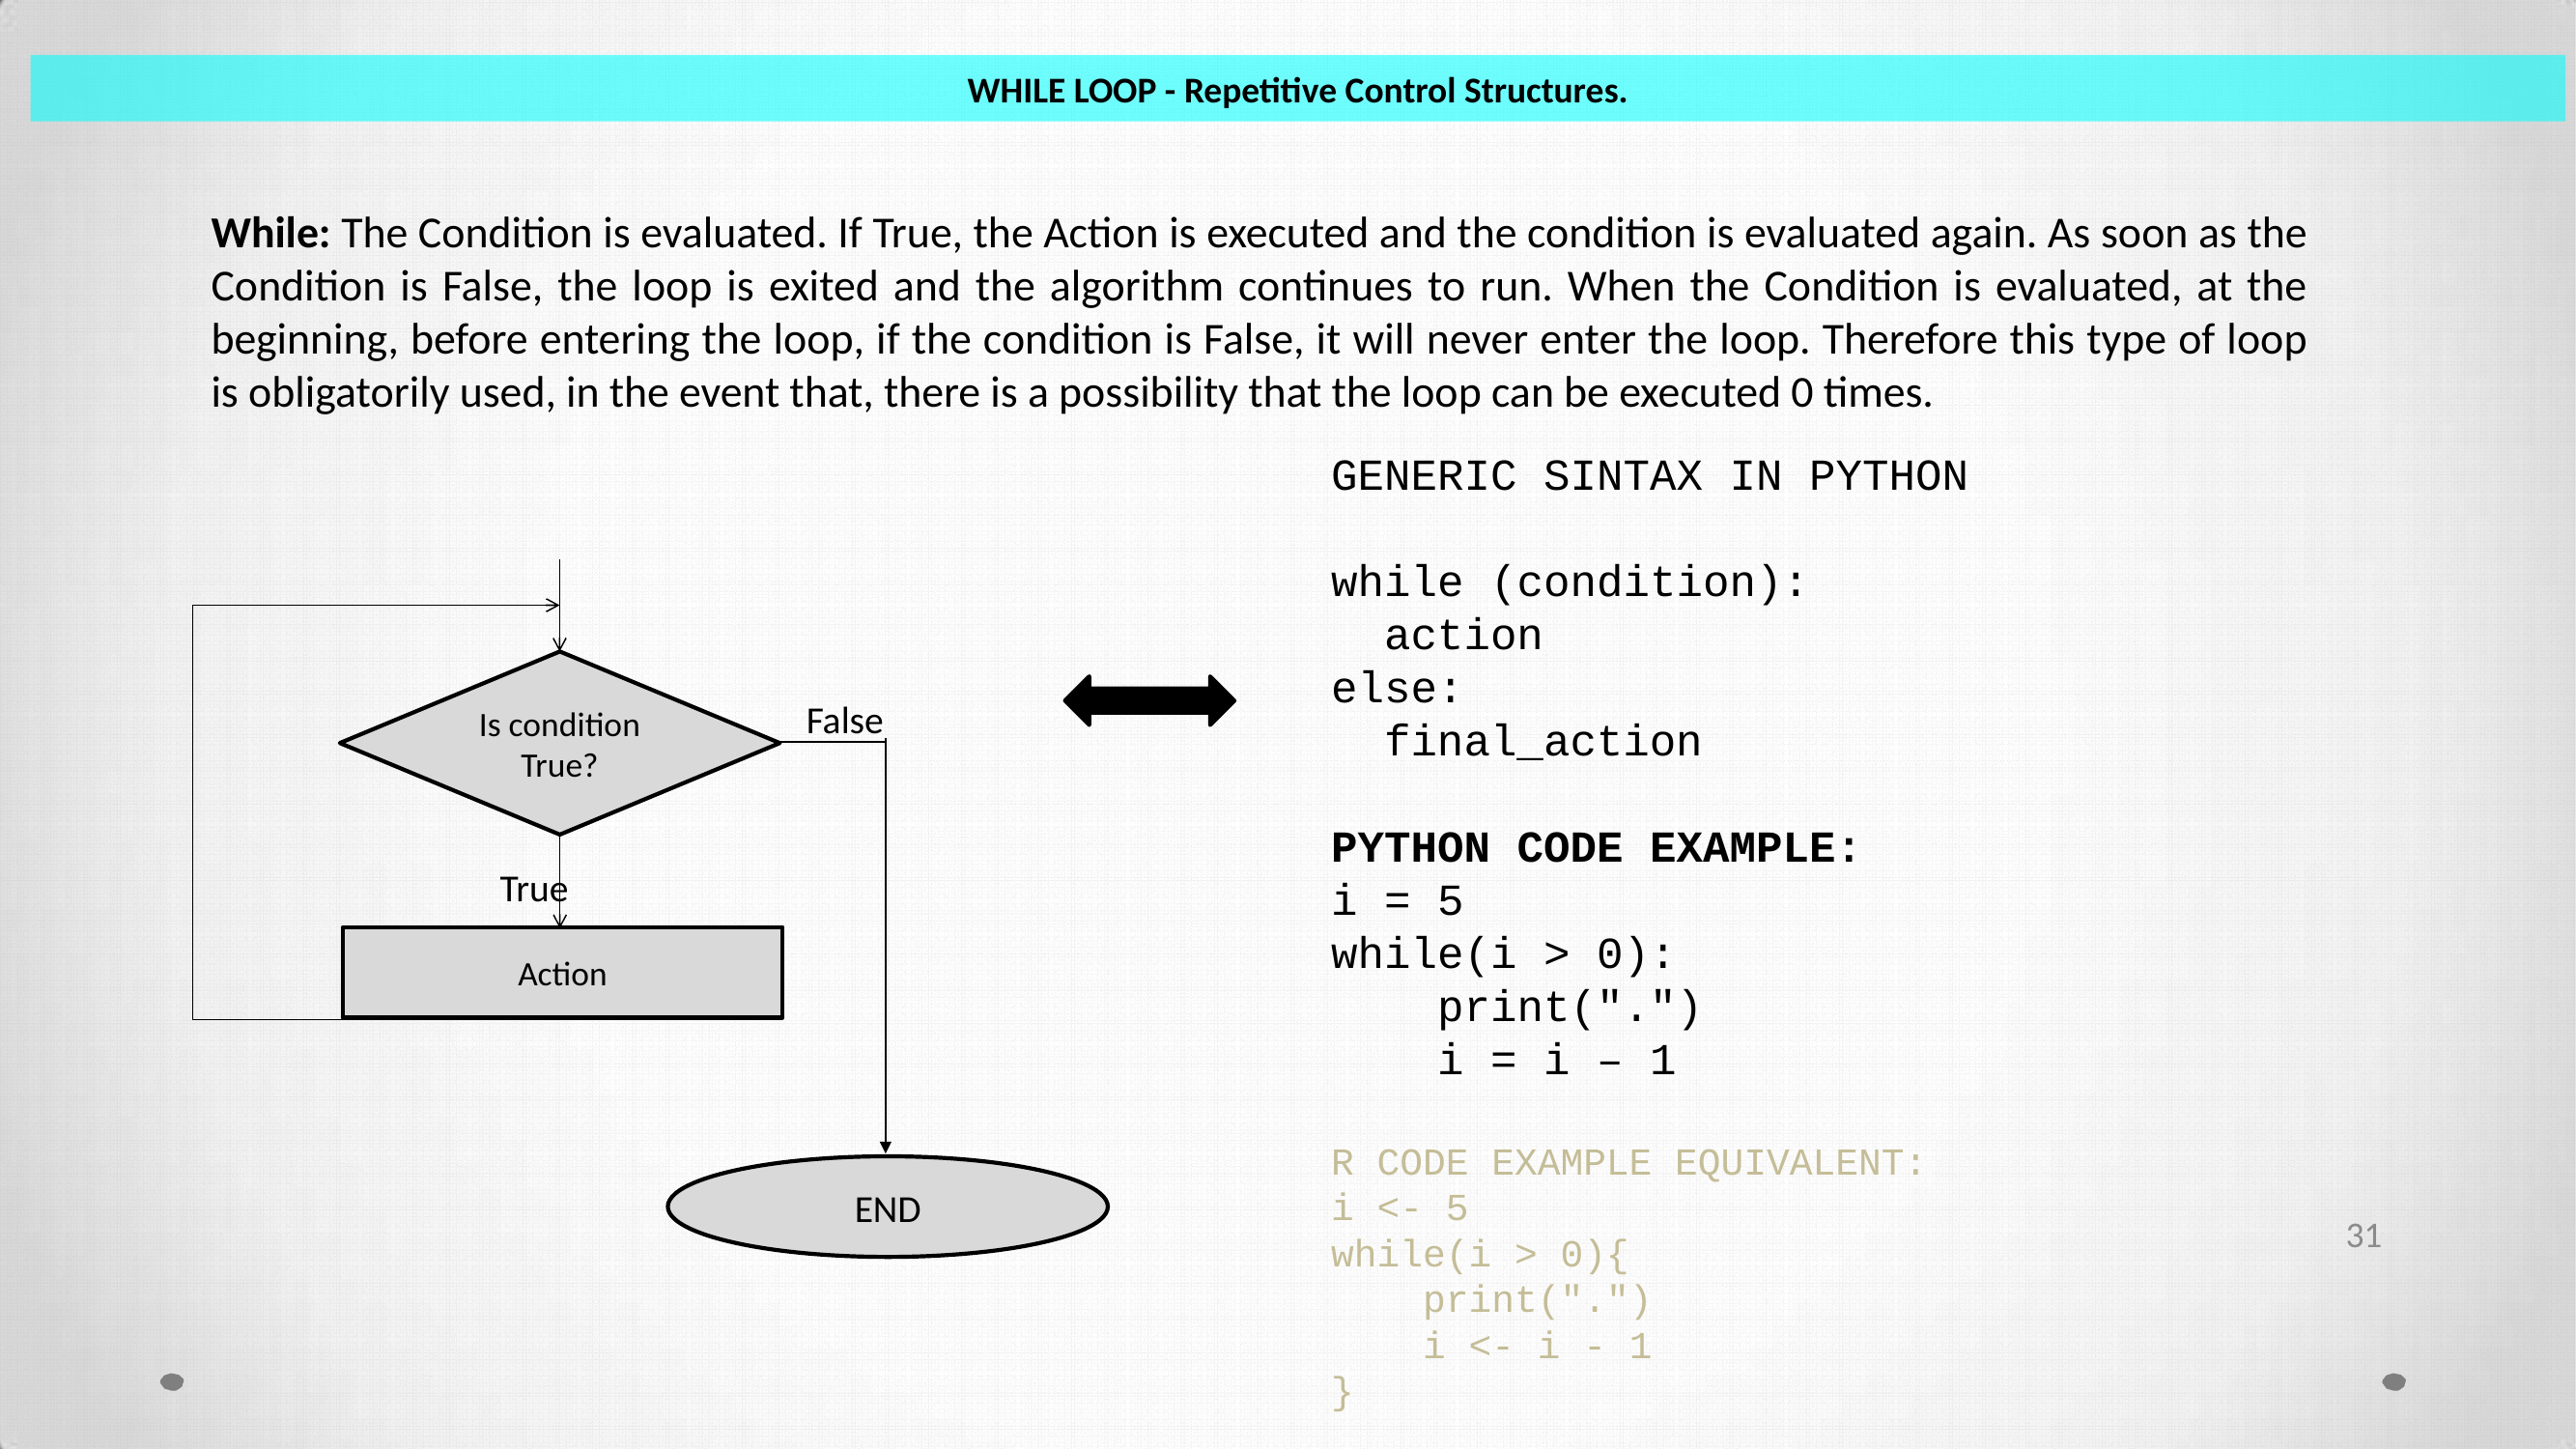

WHILE LOOP - Repetitive Control Structures.
While: The Condition is evaluated. If True, the Action is executed and the condition is evaluated again. As soon as the Condition is False, the loop is exited and the algorithm continues to run. When the Condition is evaluated, at the beginning, before entering the loop, if the condition is False, it will never enter the loop. Therefore this type of loop is obligatorily used, in the event that, there is a possibility that the loop can be executed 0 times.
GENERIC SINTAX IN PYTHON

while (condition):
  action
else:
  final_action

PYTHON CODE EXAMPLE:
i = 5
while(i > 0):
    print(".")
    i = i – 1

R CODE EXAMPLE EQUIVALENT:
i <- 5
while(i > 0){
    print(".")
    i <- i - 1
}
Is condition True?

False
True
Action
END
31